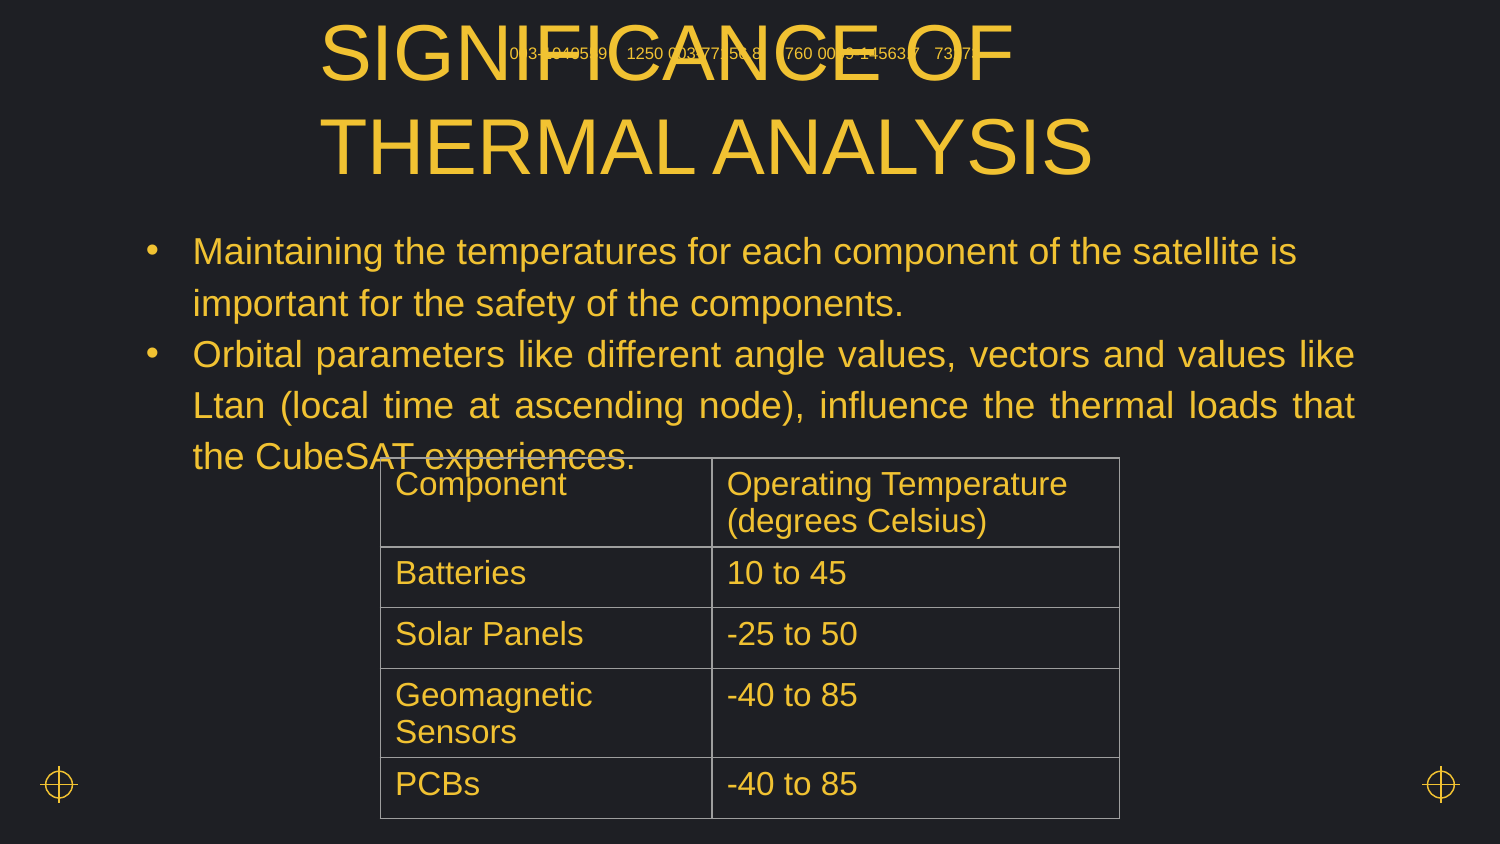

# SIGNIFICANCE OF THERMAL ANALYSIS
Maintaining the temperatures for each component of the satellite is important for the safety of the components.
Orbital parameters like different angle values, vectors and values like Ltan (local time at ascending node), influence the thermal loads that the CubeSAT experiences.

| Component | Operating Temperature (degrees Celsius) |
| --- | --- |
| Batteries | 10 to 45 |
| Solar Panels | -25 to 50 |
| Geomagnetic Sensors | -40 to 85 |
| PCBs | -40 to 85 |